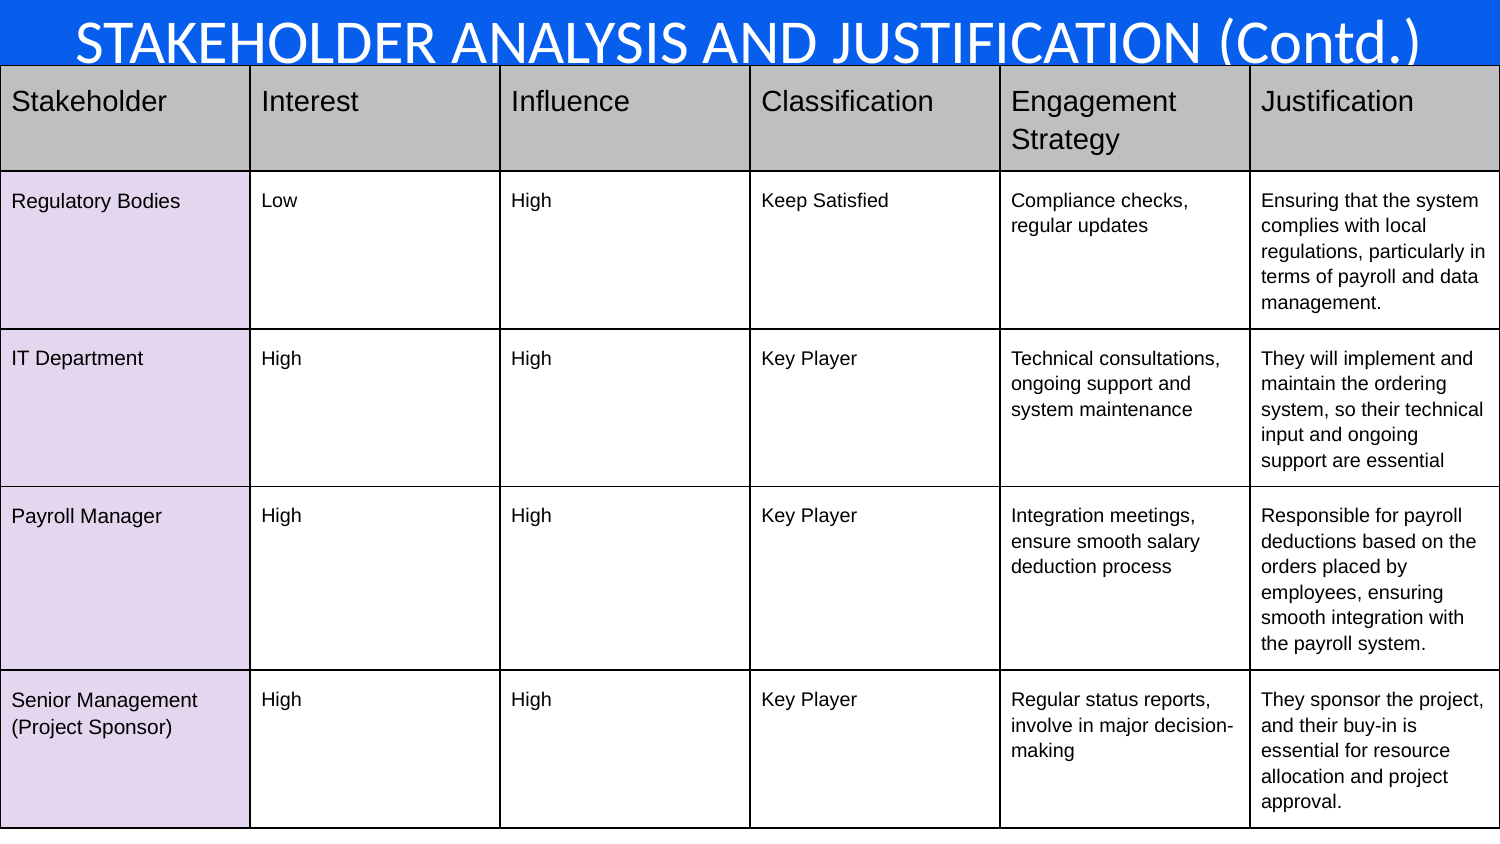

STAKEHOLDER ANALYSIS AND JUSTIFICATION (Contd.)
| Stakeholder | Interest | Influence | Classification | Engagement Strategy | Justification |
| --- | --- | --- | --- | --- | --- |
| Regulatory Bodies | Low | High | Keep Satisfied | Compliance checks, regular updates | Ensuring that the system complies with local regulations, particularly in terms of payroll and data management. |
| IT Department | High | High | Key Player | Technical consultations, ongoing support and system maintenance | They will implement and maintain the ordering system, so their technical input and ongoing support are essential |
| Payroll Manager | High | High | Key Player | Integration meetings, ensure smooth salary deduction process | Responsible for payroll deductions based on the orders placed by employees, ensuring smooth integration with the payroll system. |
| Senior Management (Project Sponsor) | High | High | Key Player | Regular status reports, involve in major decision-making | They sponsor the project, and their buy-in is essential for resource allocation and project approval. |